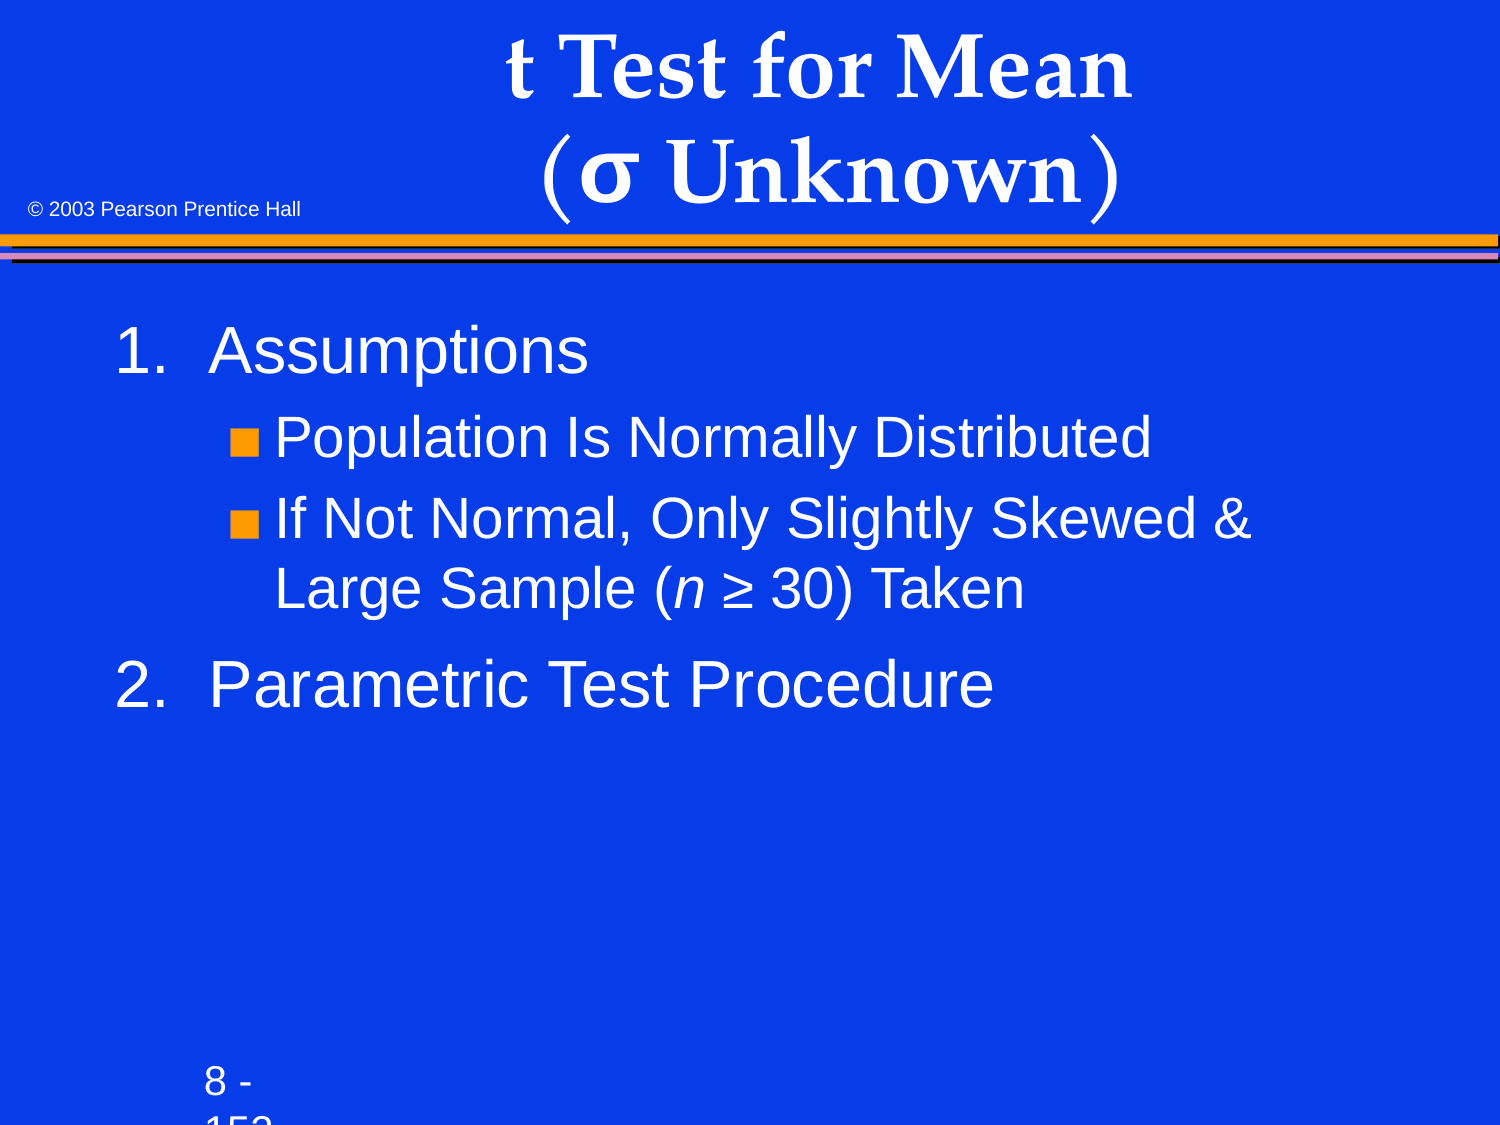

# t Test for Mean (σ Unknown)
1.	Assumptions
Population Is Normally Distributed
If Not Normal, Only Slightly Skewed & Large Sample (n ≥ 30) Taken
2.	Parametric Test Procedure